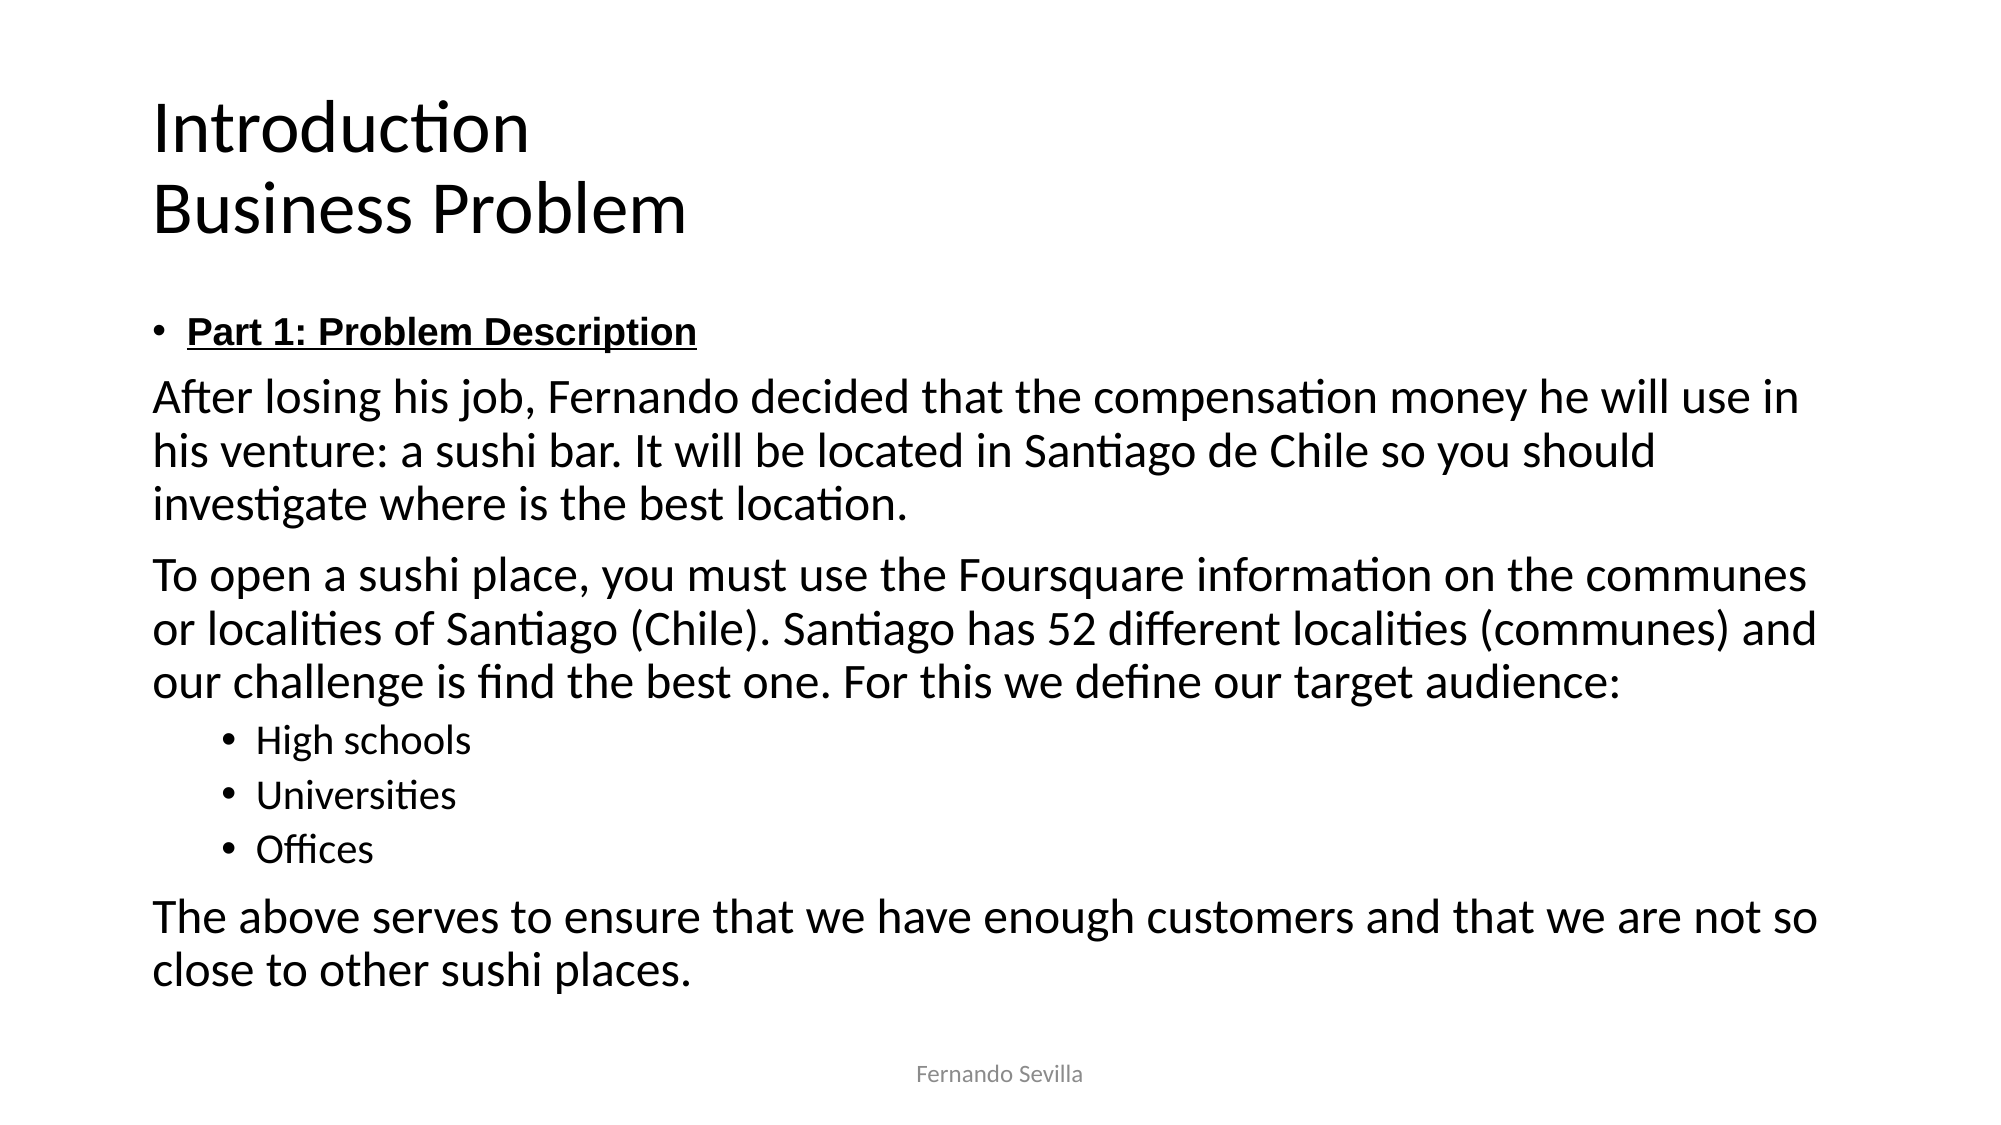

# Introduction Business Problem
Part 1: Problem Description
After losing his job, Fernando decided that the compensation money he will use in his venture: a sushi bar. It will be located in Santiago de Chile so you should investigate where is the best location.
To open a sushi place, you must use the Foursquare information on the communes or localities of Santiago (Chile). Santiago has 52 different localities (communes) and our challenge is find the best one. For this we define our target audience:
High schools
Universities
Offices
The above serves to ensure that we have enough customers and that we are not so close to other sushi places.

Fernando Sevilla